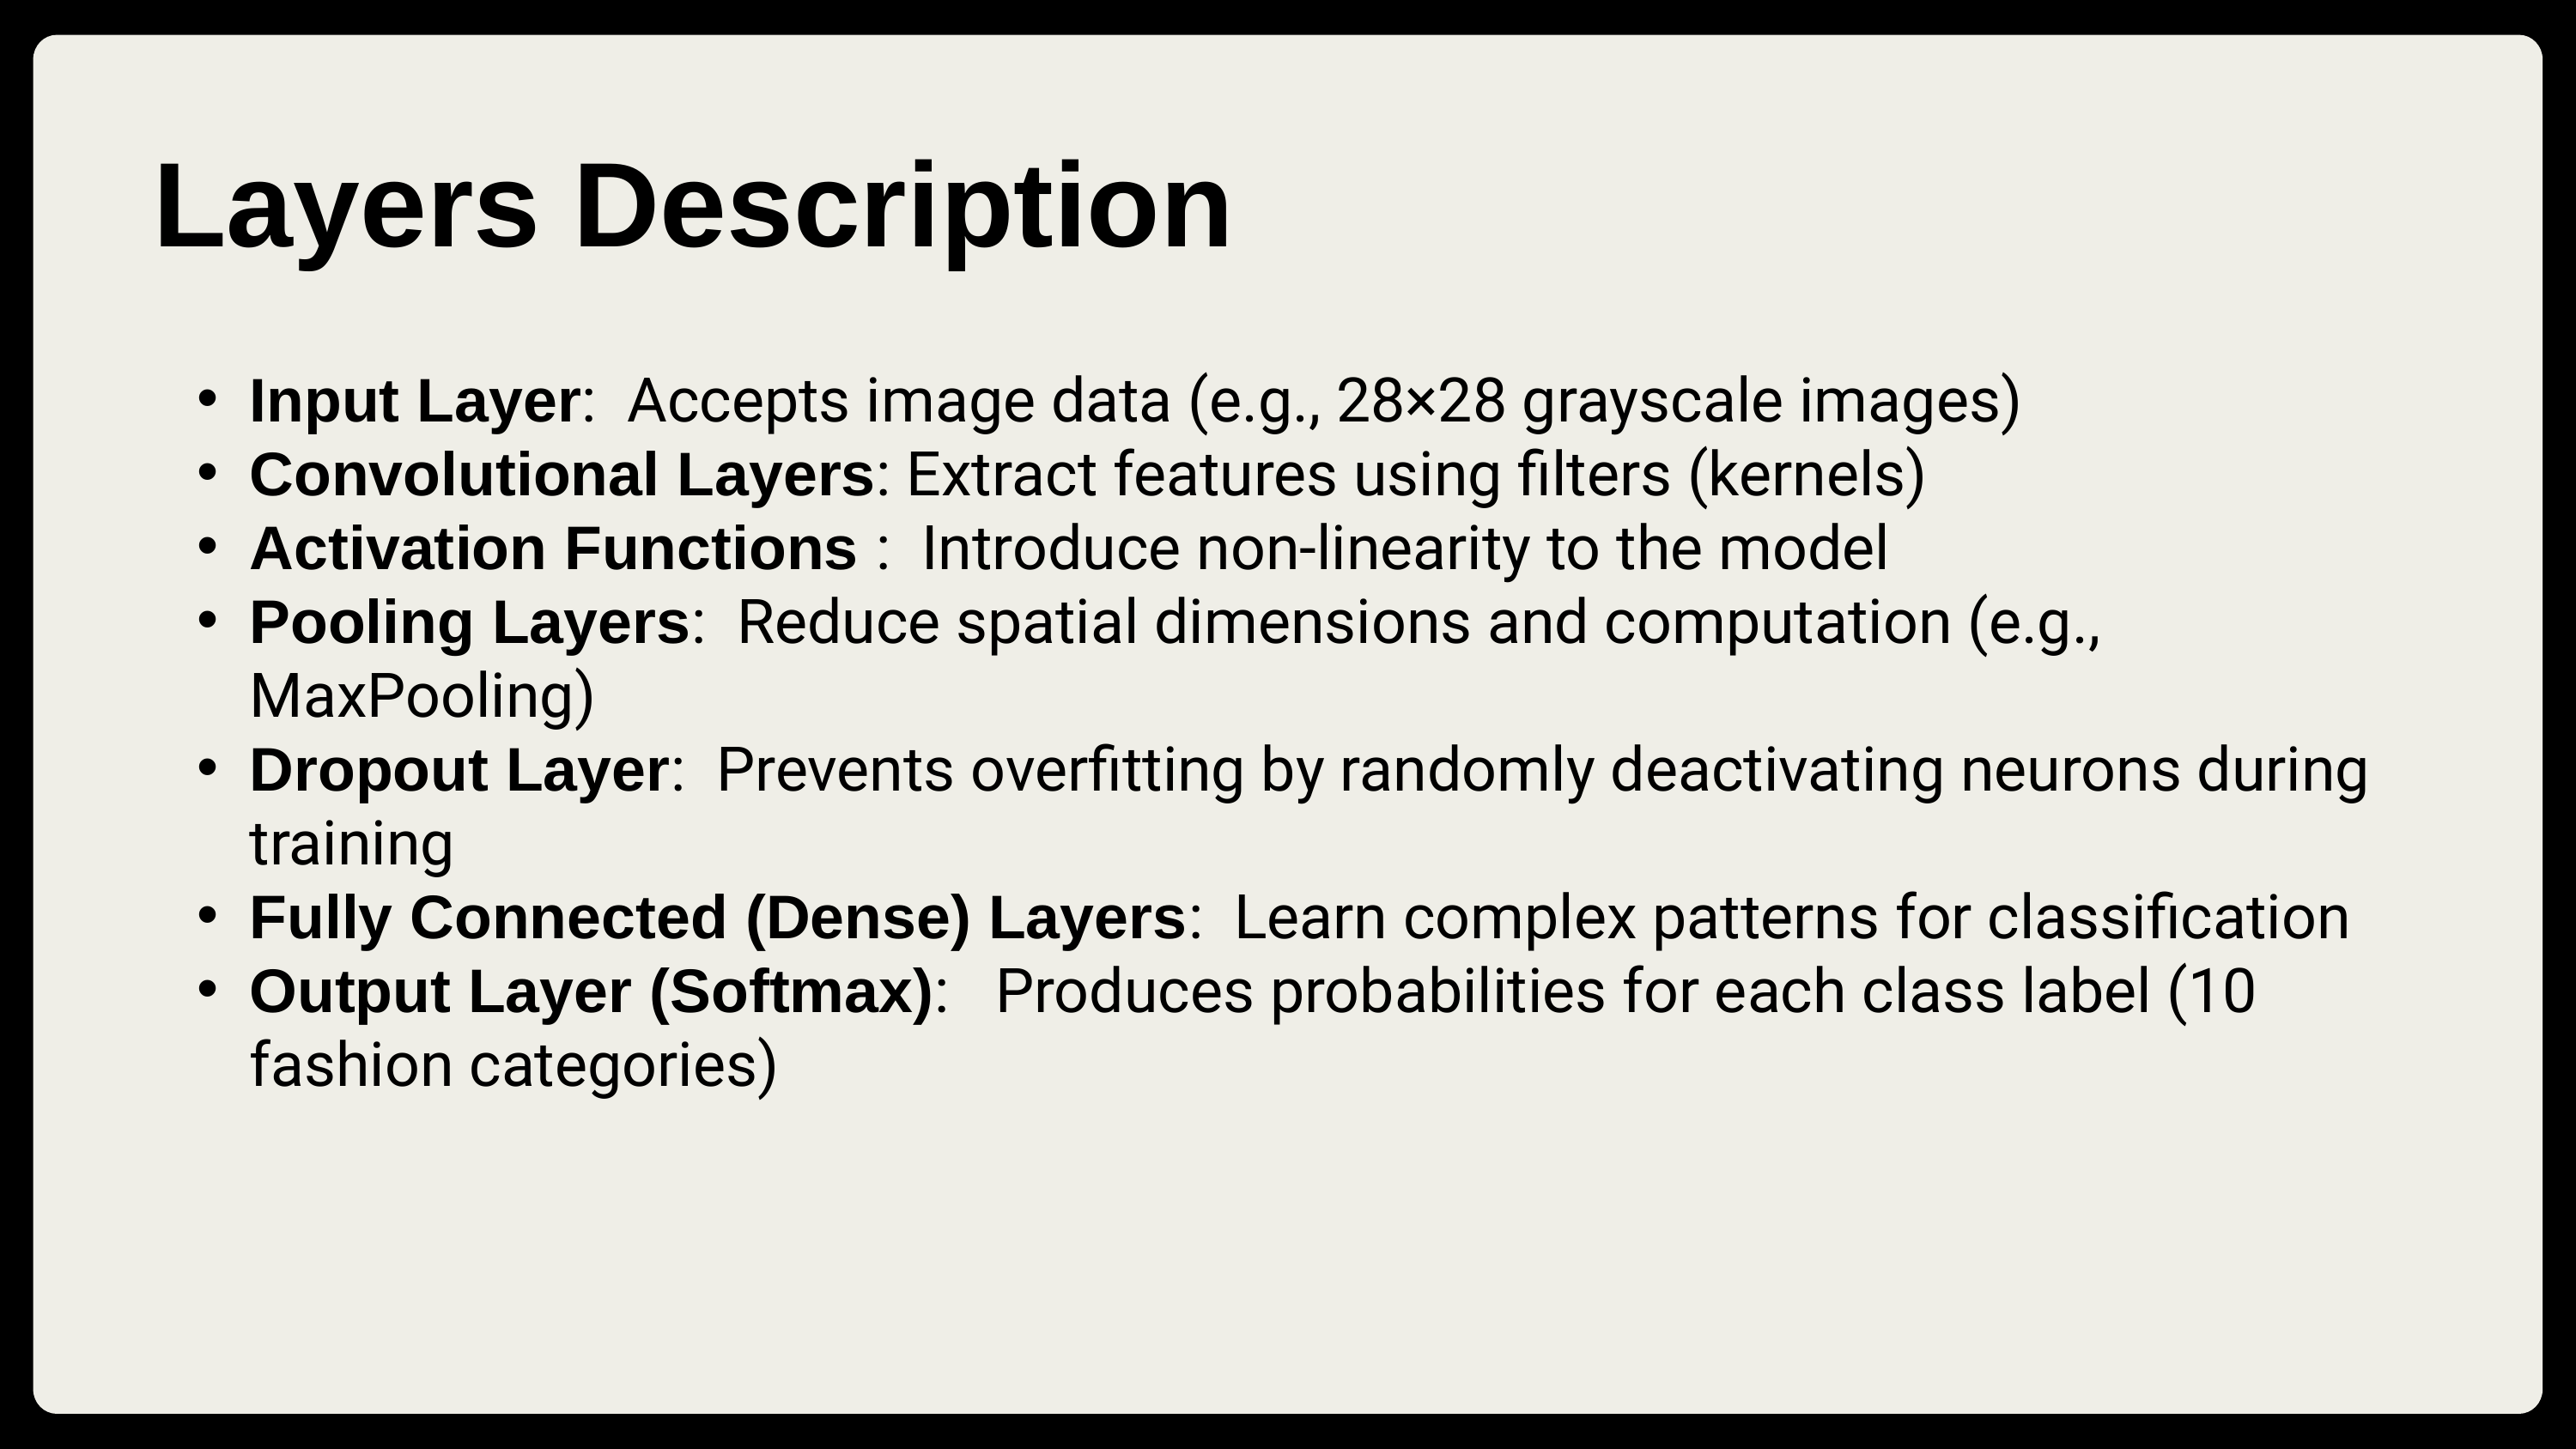

Layers Description
Input Layer:  Accepts image data (e.g., 28×28 grayscale images)
Convolutional Layers: Extract features using filters (kernels)
Activation Functions :  Introduce non-linearity to the model
Pooling Layers:  Reduce spatial dimensions and computation (e.g., MaxPooling)
Dropout Layer:  Prevents overfitting by randomly deactivating neurons during training
Fully Connected (Dense) Layers:  Learn complex patterns for classification
Output Layer (Softmax):   Produces probabilities for each class label (10 fashion categories)